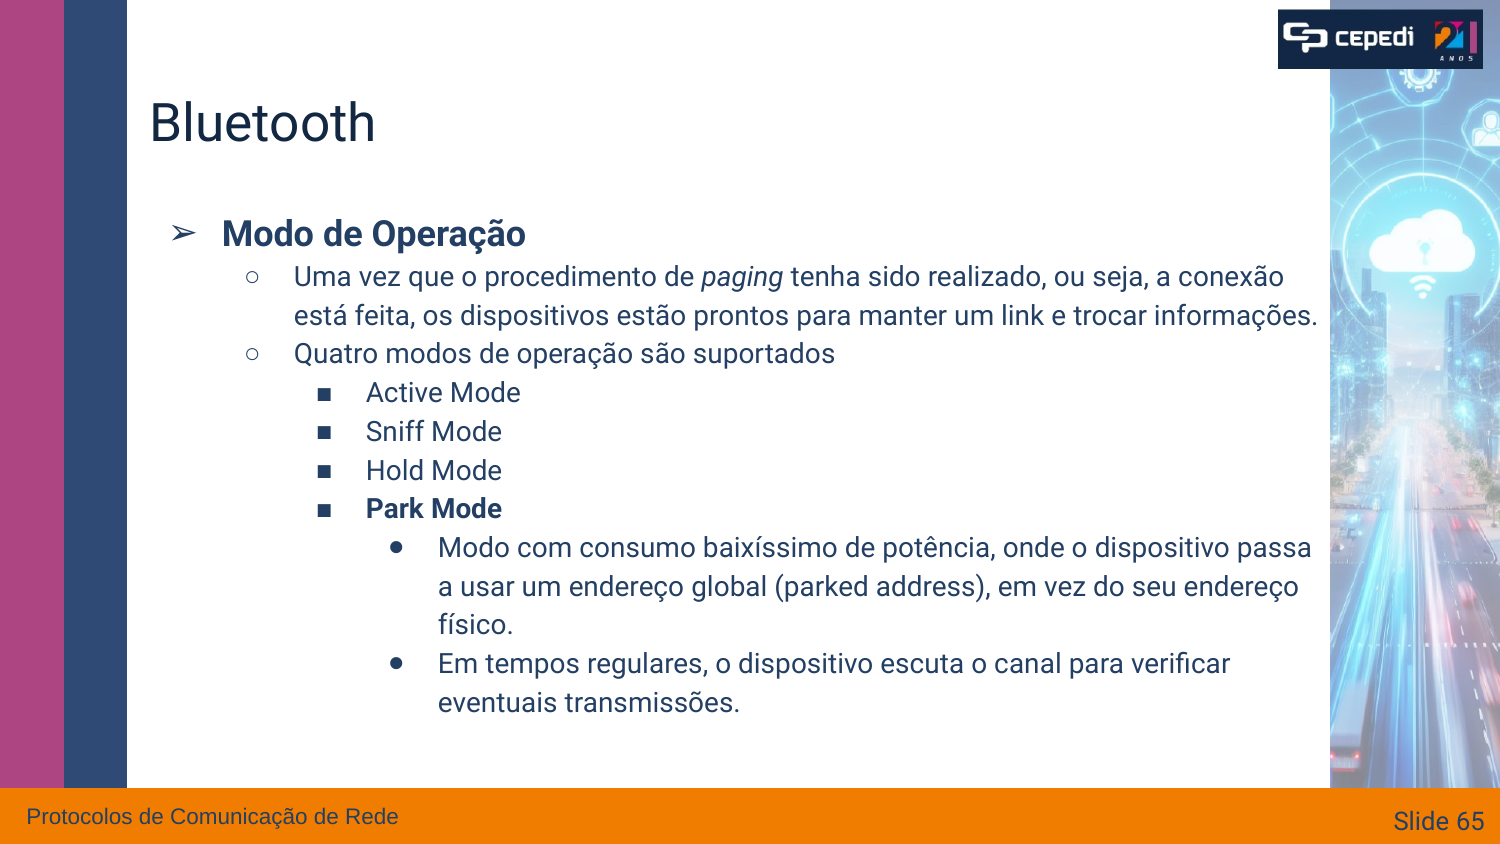

# Bluetooth
Modo de Operação
Uma vez que o procedimento de paging tenha sido realizado, ou seja, a conexão está feita, os dispositivos estão prontos para manter um link e trocar informações.
Quatro modos de operação são suportados
Active Mode
Sniff Mode
Hold Mode
Park Mode
Modo com consumo baixíssimo de potência, onde o dispositivo passa a usar um endereço global (parked address), em vez do seu endereço físico.
Em tempos regulares, o dispositivo escuta o canal para verificar eventuais transmissões.
Protocolos de Comunicação de Rede
Slide 65